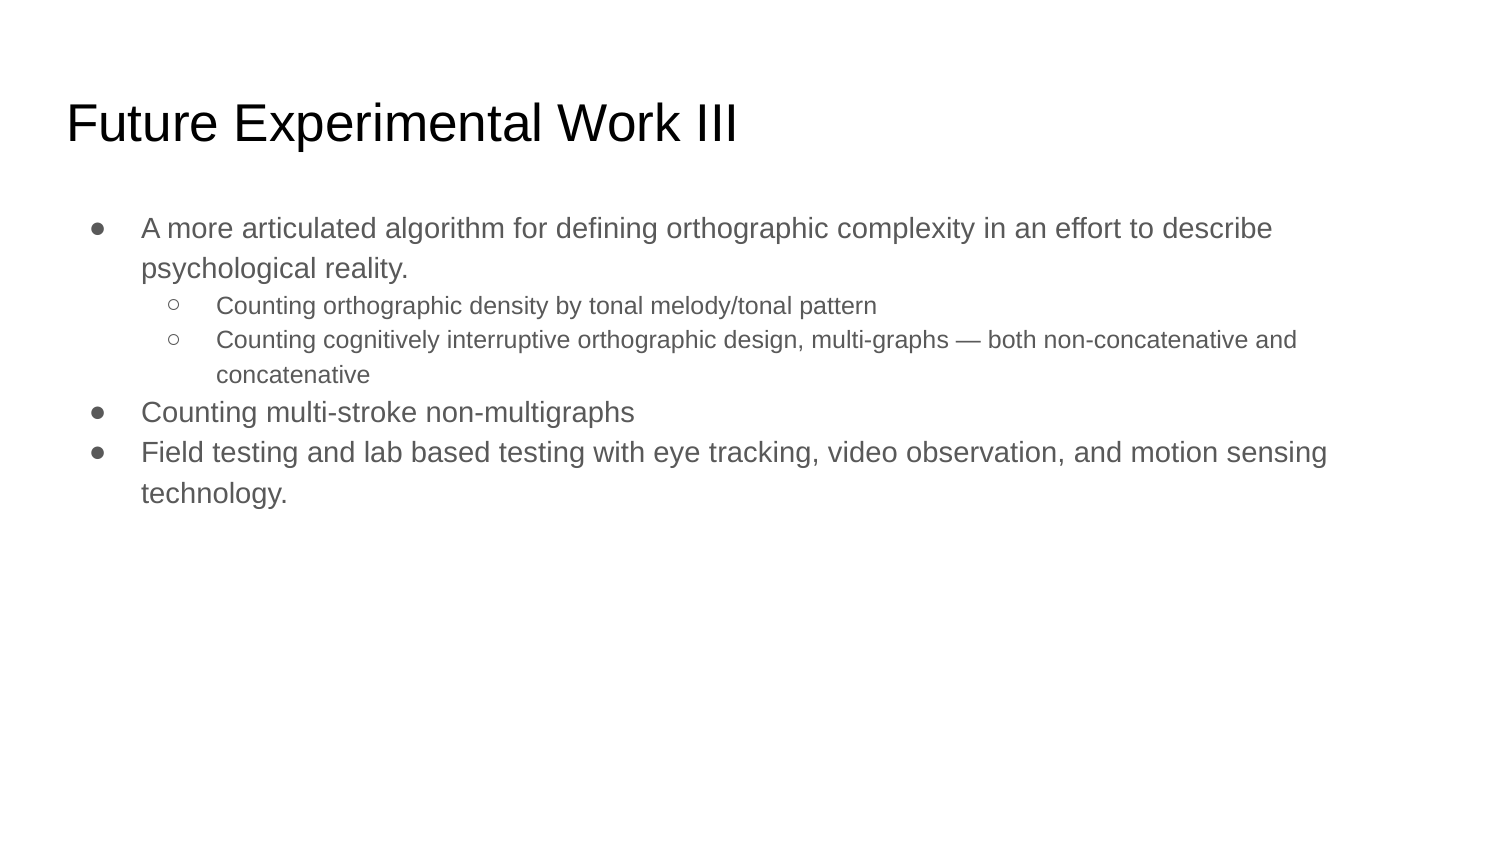

# Future Experimental Work III
A more articulated algorithm for defining orthographic complexity in an effort to describe psychological reality.
Counting orthographic density by tonal melody/tonal pattern
Counting cognitively interruptive orthographic design, multi-graphs — both non-concatenative and concatenative
Counting multi-stroke non-multigraphs
Field testing and lab based testing with eye tracking, video observation, and motion sensing technology.